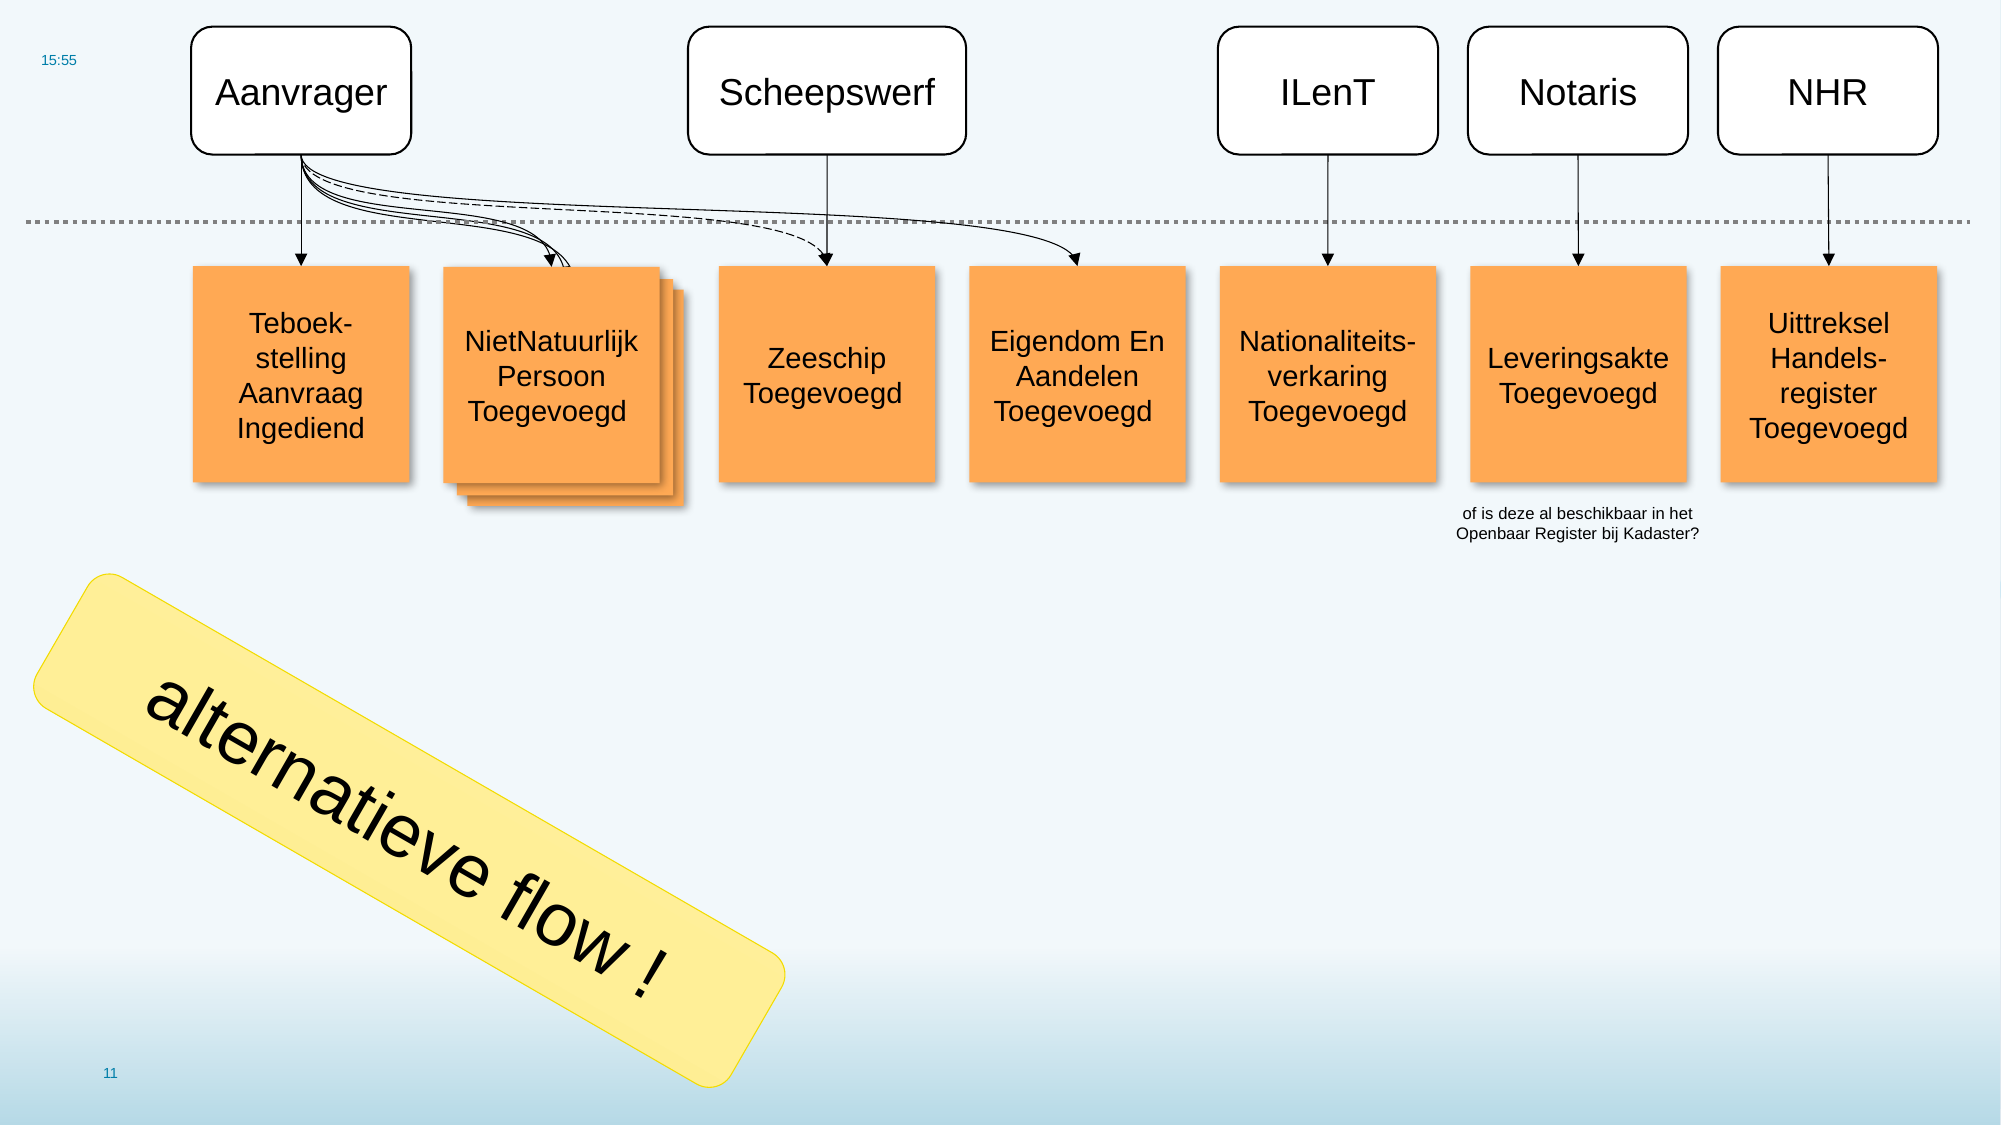

Aanvrager
Scheepswerf
ILenT
Notaris
NHR
15:55

Teboek-stelling Aanvraag Ingediend
Zeeschip Toegevoegd
Eigendom En Aandelen Toegevoegd
Nationaliteits-verkaring Toegevoegd
Leveringsakte Toegevoegd
Uittreksel Handels-register Toegevoegd
NietNatuurlijk Persoon Toegevoegd
NietNatuurlijk Persoon Toegevoegd
NietNatuurlijk Persoon Toegevoegd
of is deze al beschikbaar in het
Openbaar Register bij Kadaster?
alternatieve flow !
#
11